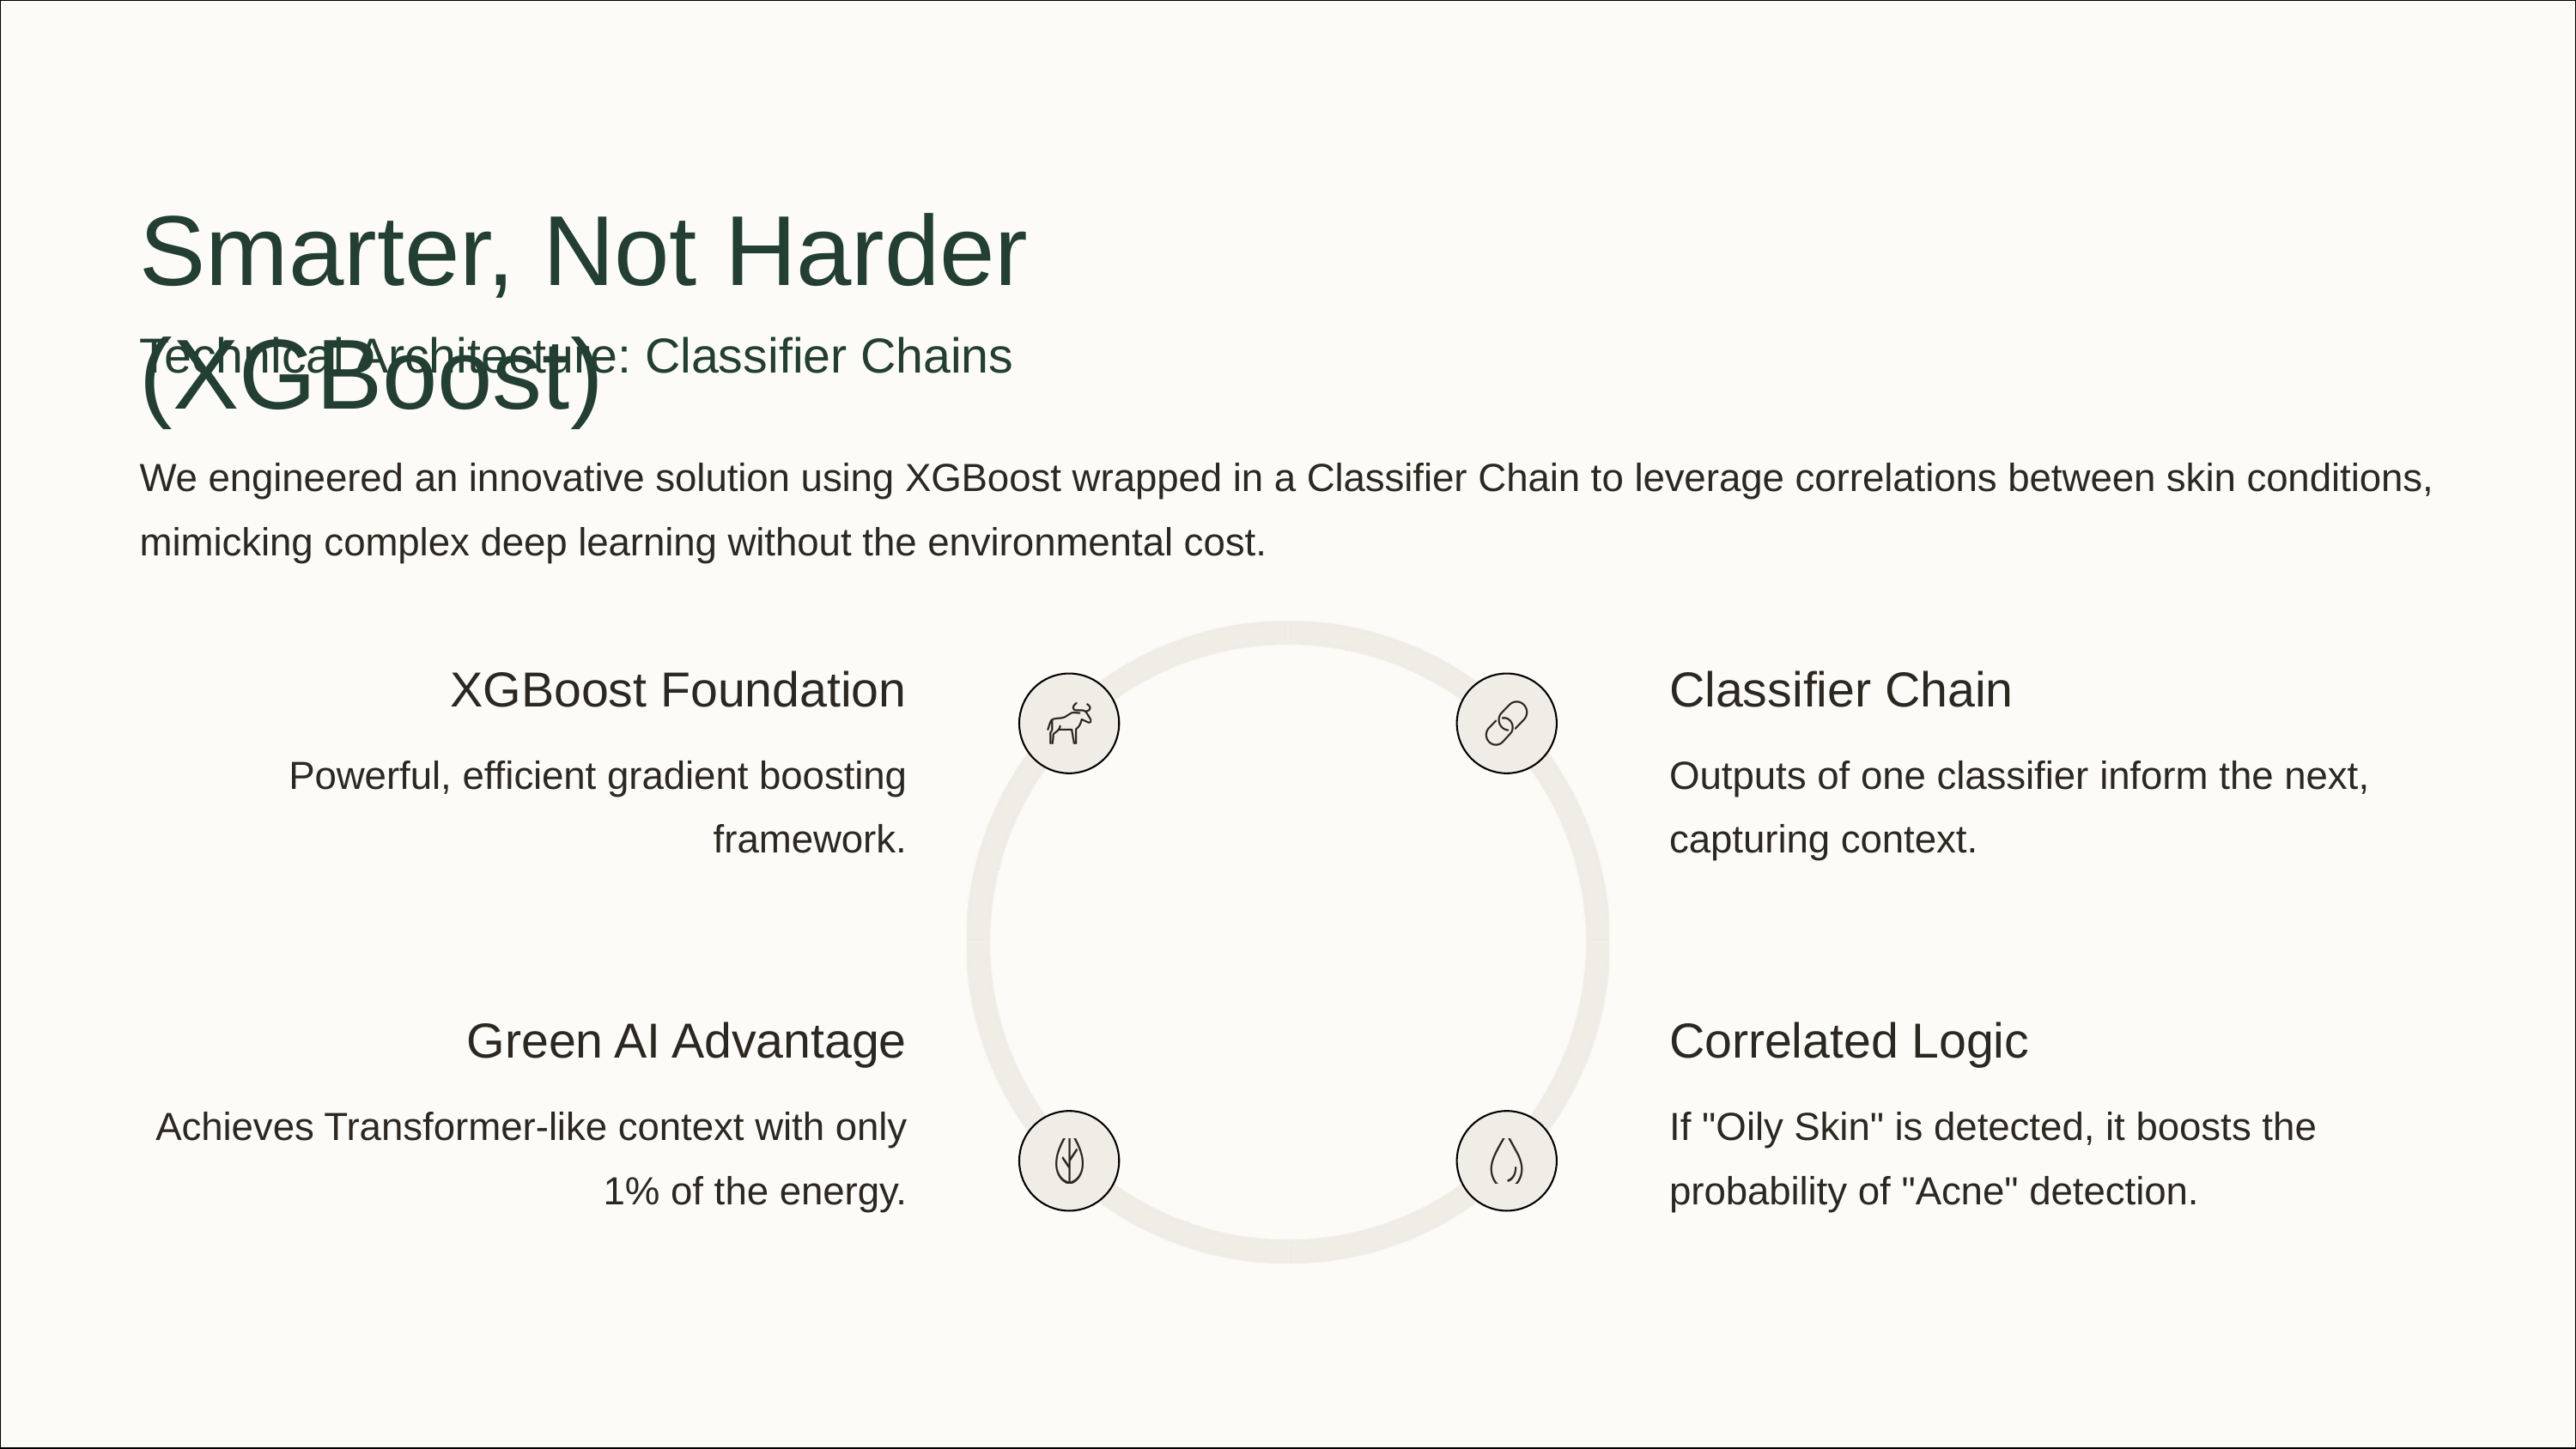

Smarter, Not Harder (XGBoost)
Technical Architecture: Classifier Chains
We engineered an innovative solution using XGBoost wrapped in a Classifier Chain to leverage correlations between skin conditions, mimicking complex deep learning without the environmental cost.

XGBoost Foundation
Classifier Chain

Powerful, efficient gradient boosting framework.
Outputs of one classifier inform the next, capturing context.
Green AI Advantage
Correlated Logic
Achieves Transformer-like context with only 1% of the energy.
If "Oily Skin" is detected, it boosts the probability of "Acne" detection.